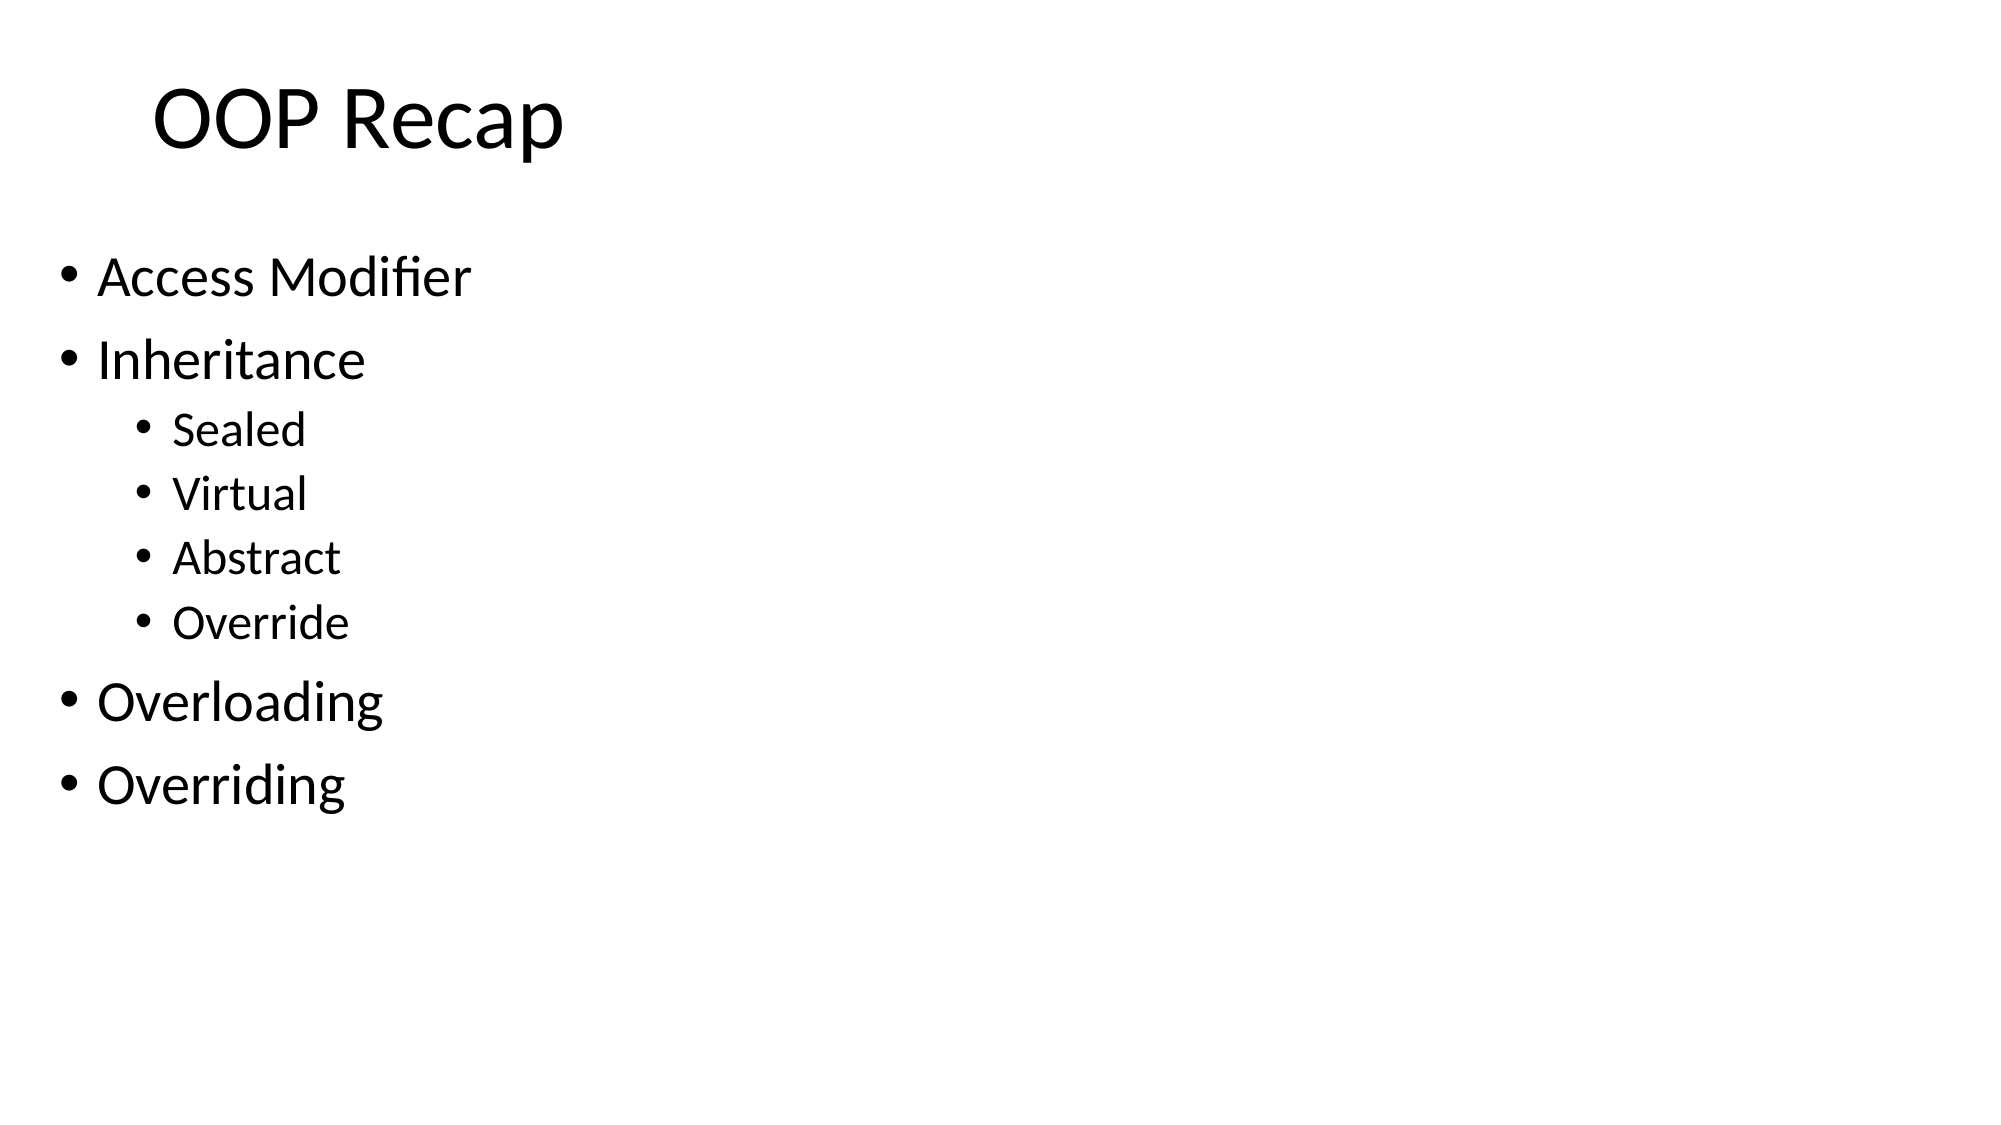

# OOP Recap
Access Modifier
Inheritance
Sealed
Virtual
Abstract
Override
Overloading
Overriding